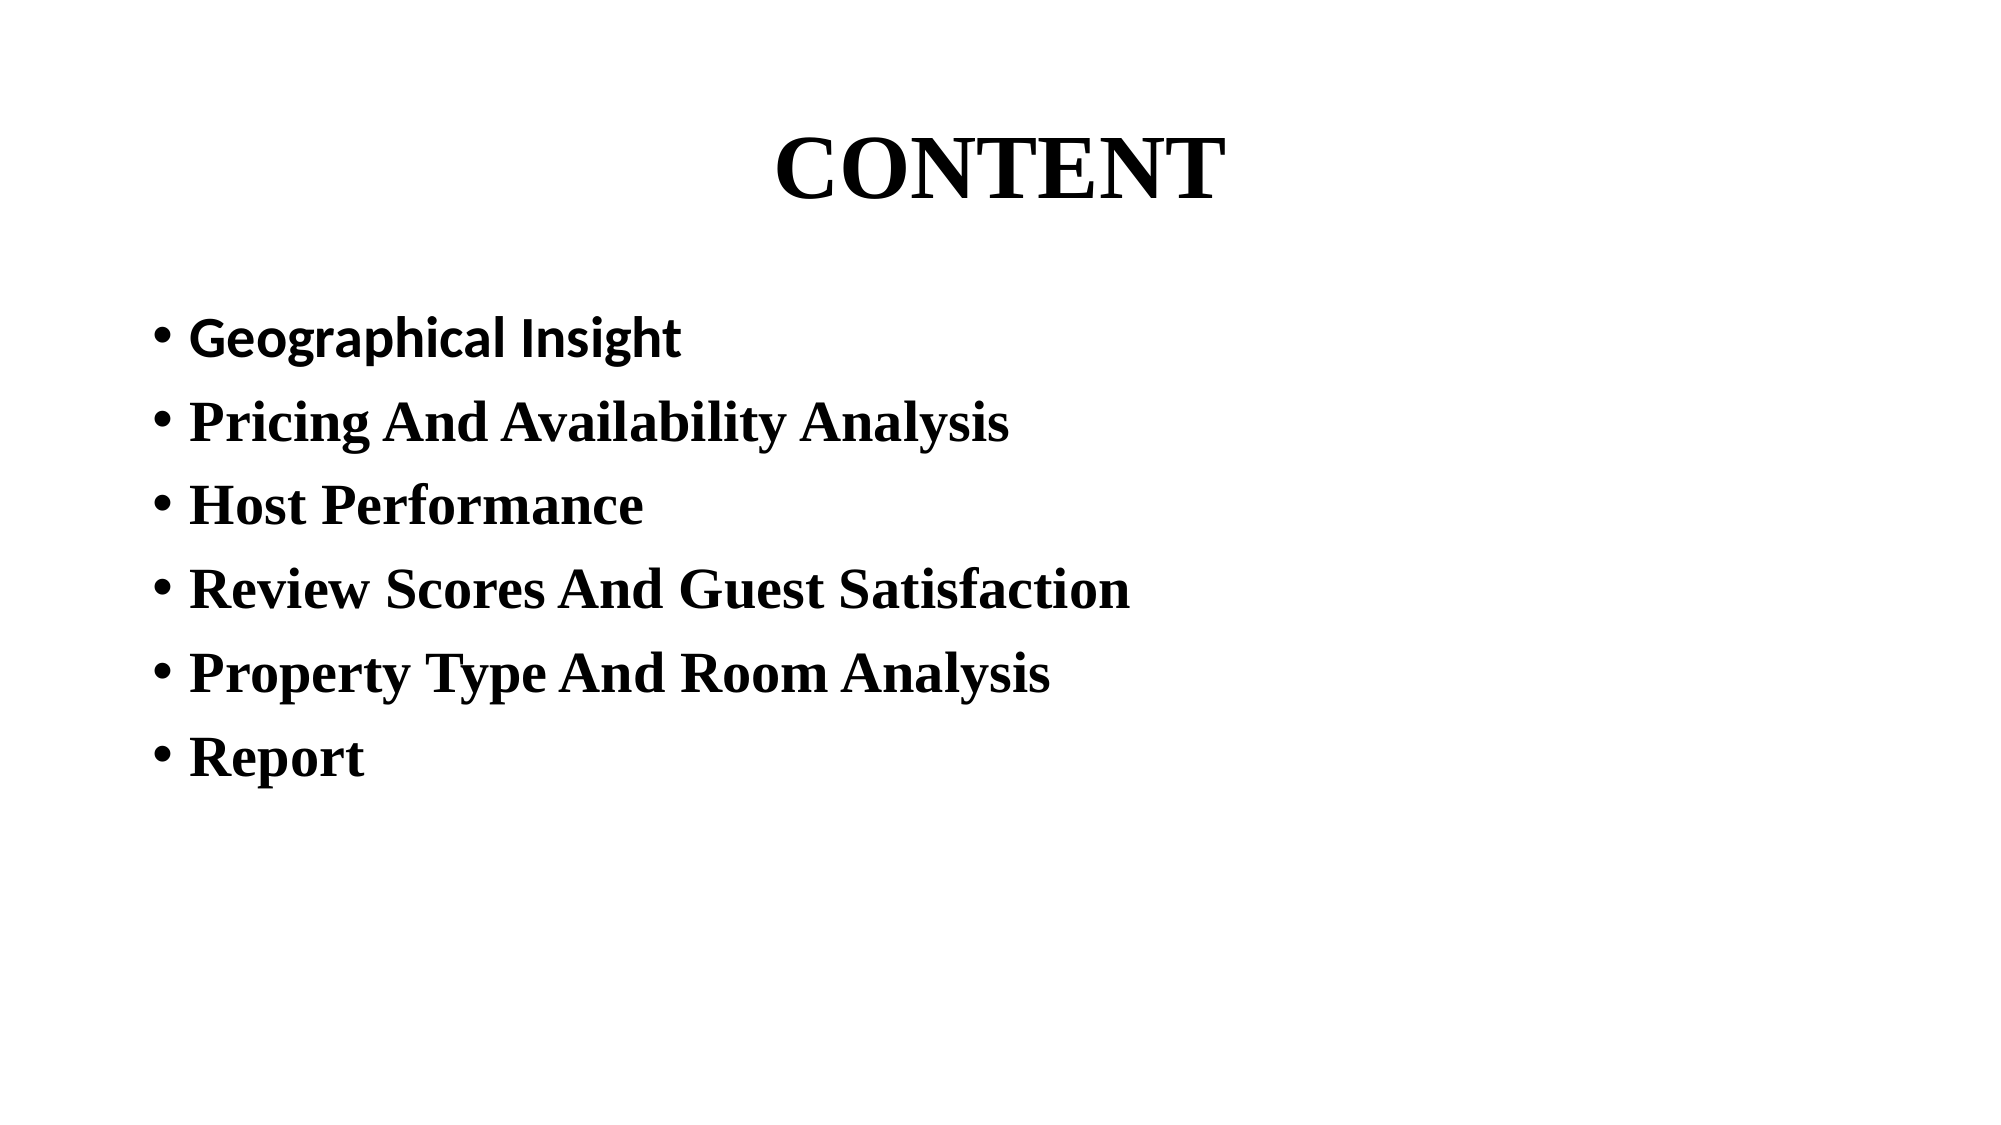

# CONTENT
Geographical Insight
Pricing And Availability Analysis
Host Performance
Review Scores And Guest Satisfaction
Property Type And Room Analysis
Report